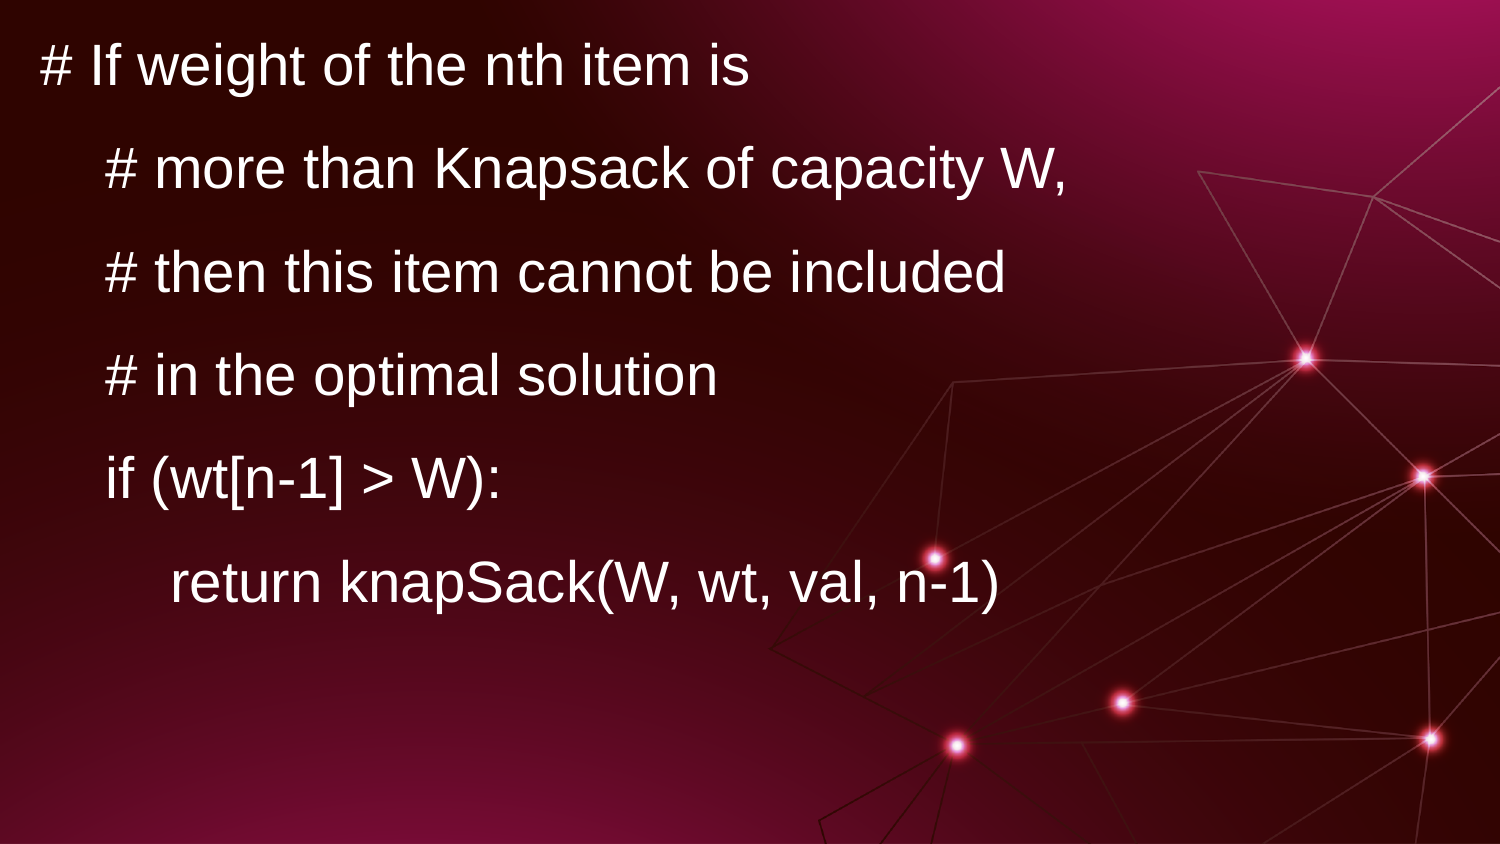

# If weight of the nth item is
    # more than Knapsack of capacity W,
    # then this item cannot be included
    # in the optimal solution
    if (wt[n-1] > W):
        return knapSack(W, wt, val, n-1)